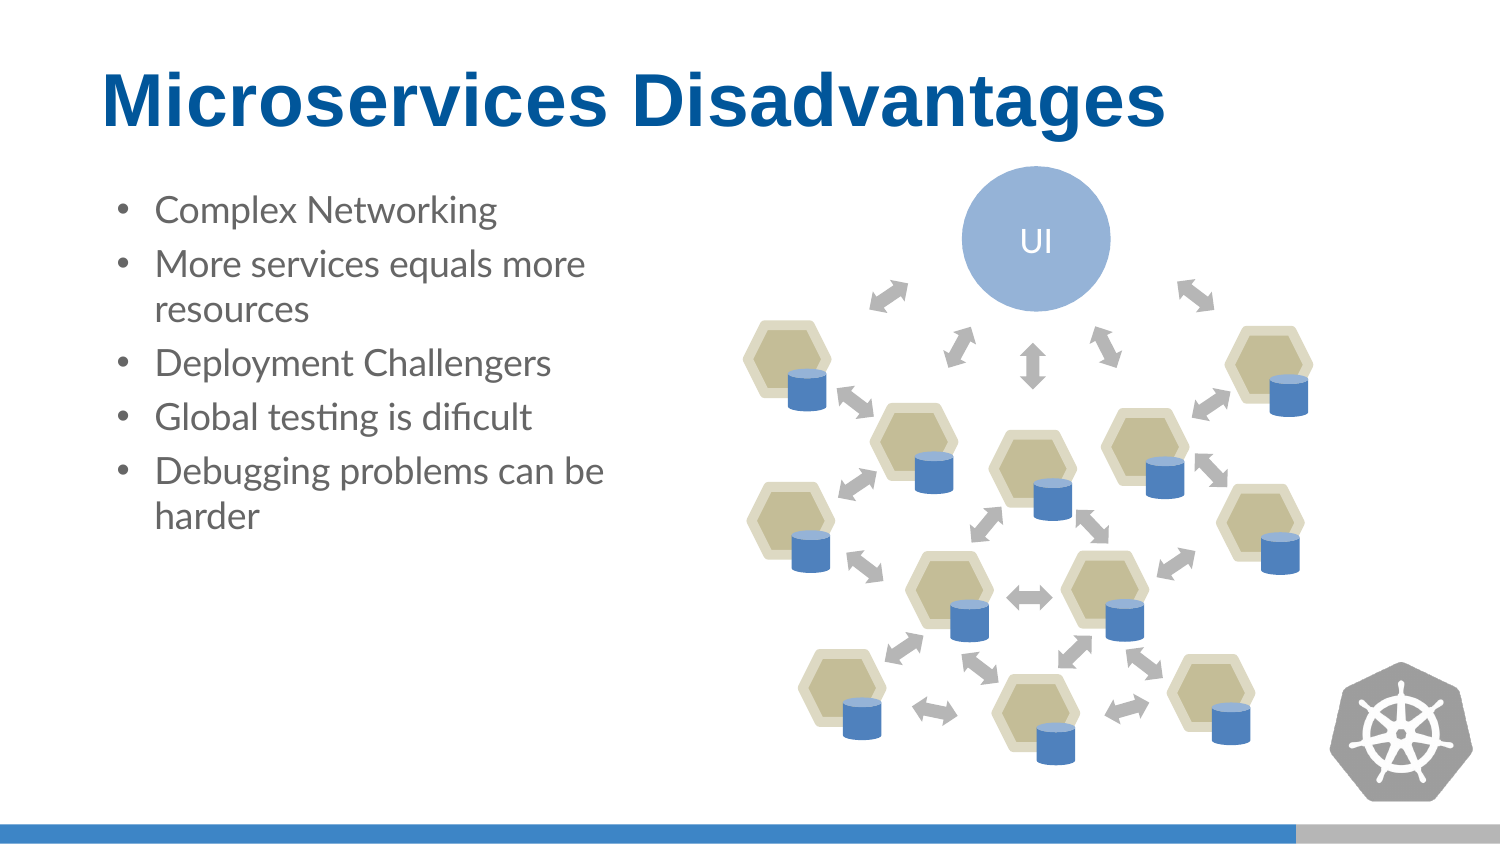

# Microservices Disadvantages
UI

Complex Networking
More services equals more resources
Deployment Challengers
Global testing is dificult
Debugging problems can be harder